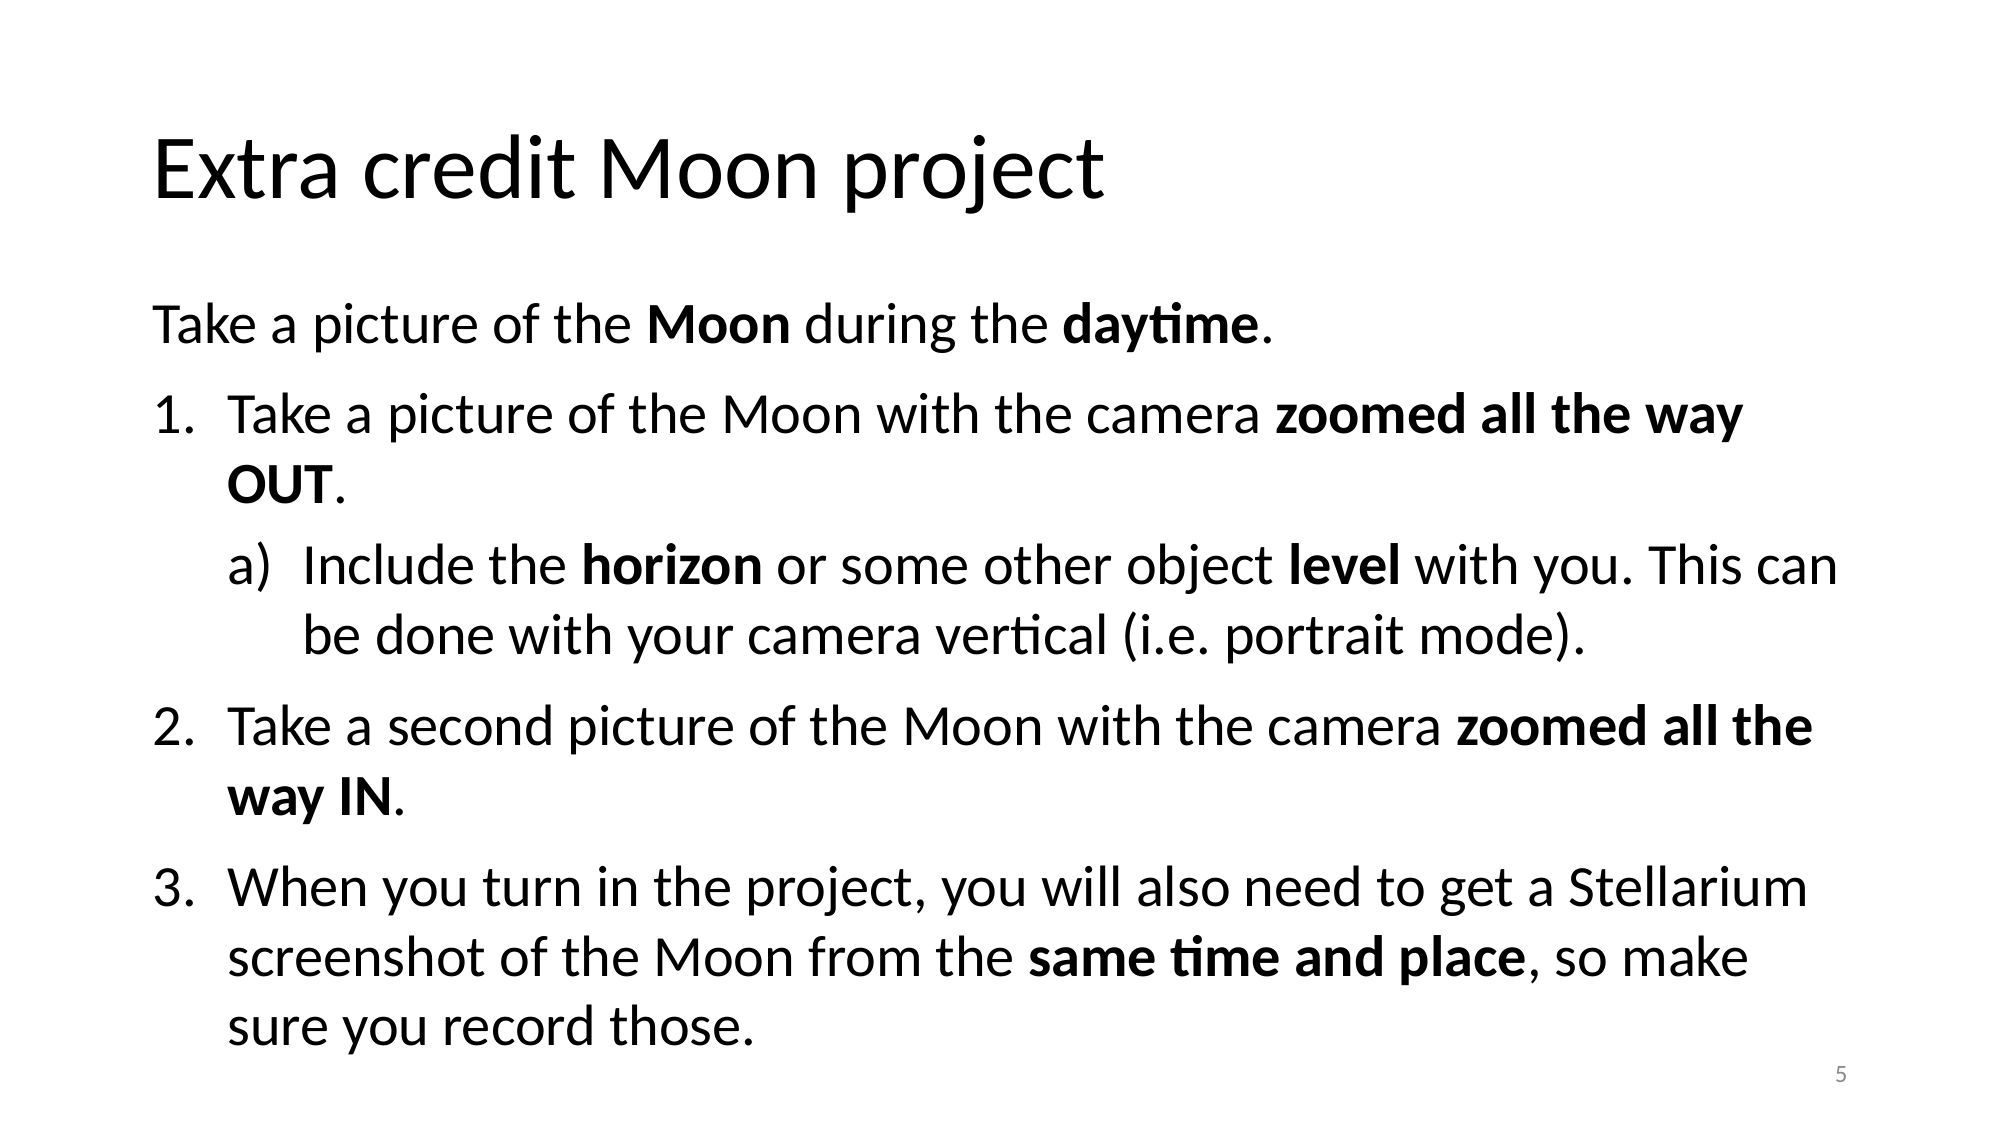

# Extra credit Moon project
Take a picture of the Moon during the daytime.
Take a picture of the Moon with the camera zoomed all the way OUT.
Include the horizon or some other object level with you. This can be done with your camera vertical (i.e. portrait mode).
Take a second picture of the Moon with the camera zoomed all the way IN.
When you turn in the project, you will also need to get a Stellarium screenshot of the Moon from the same time and place, so make sure you record those.
5